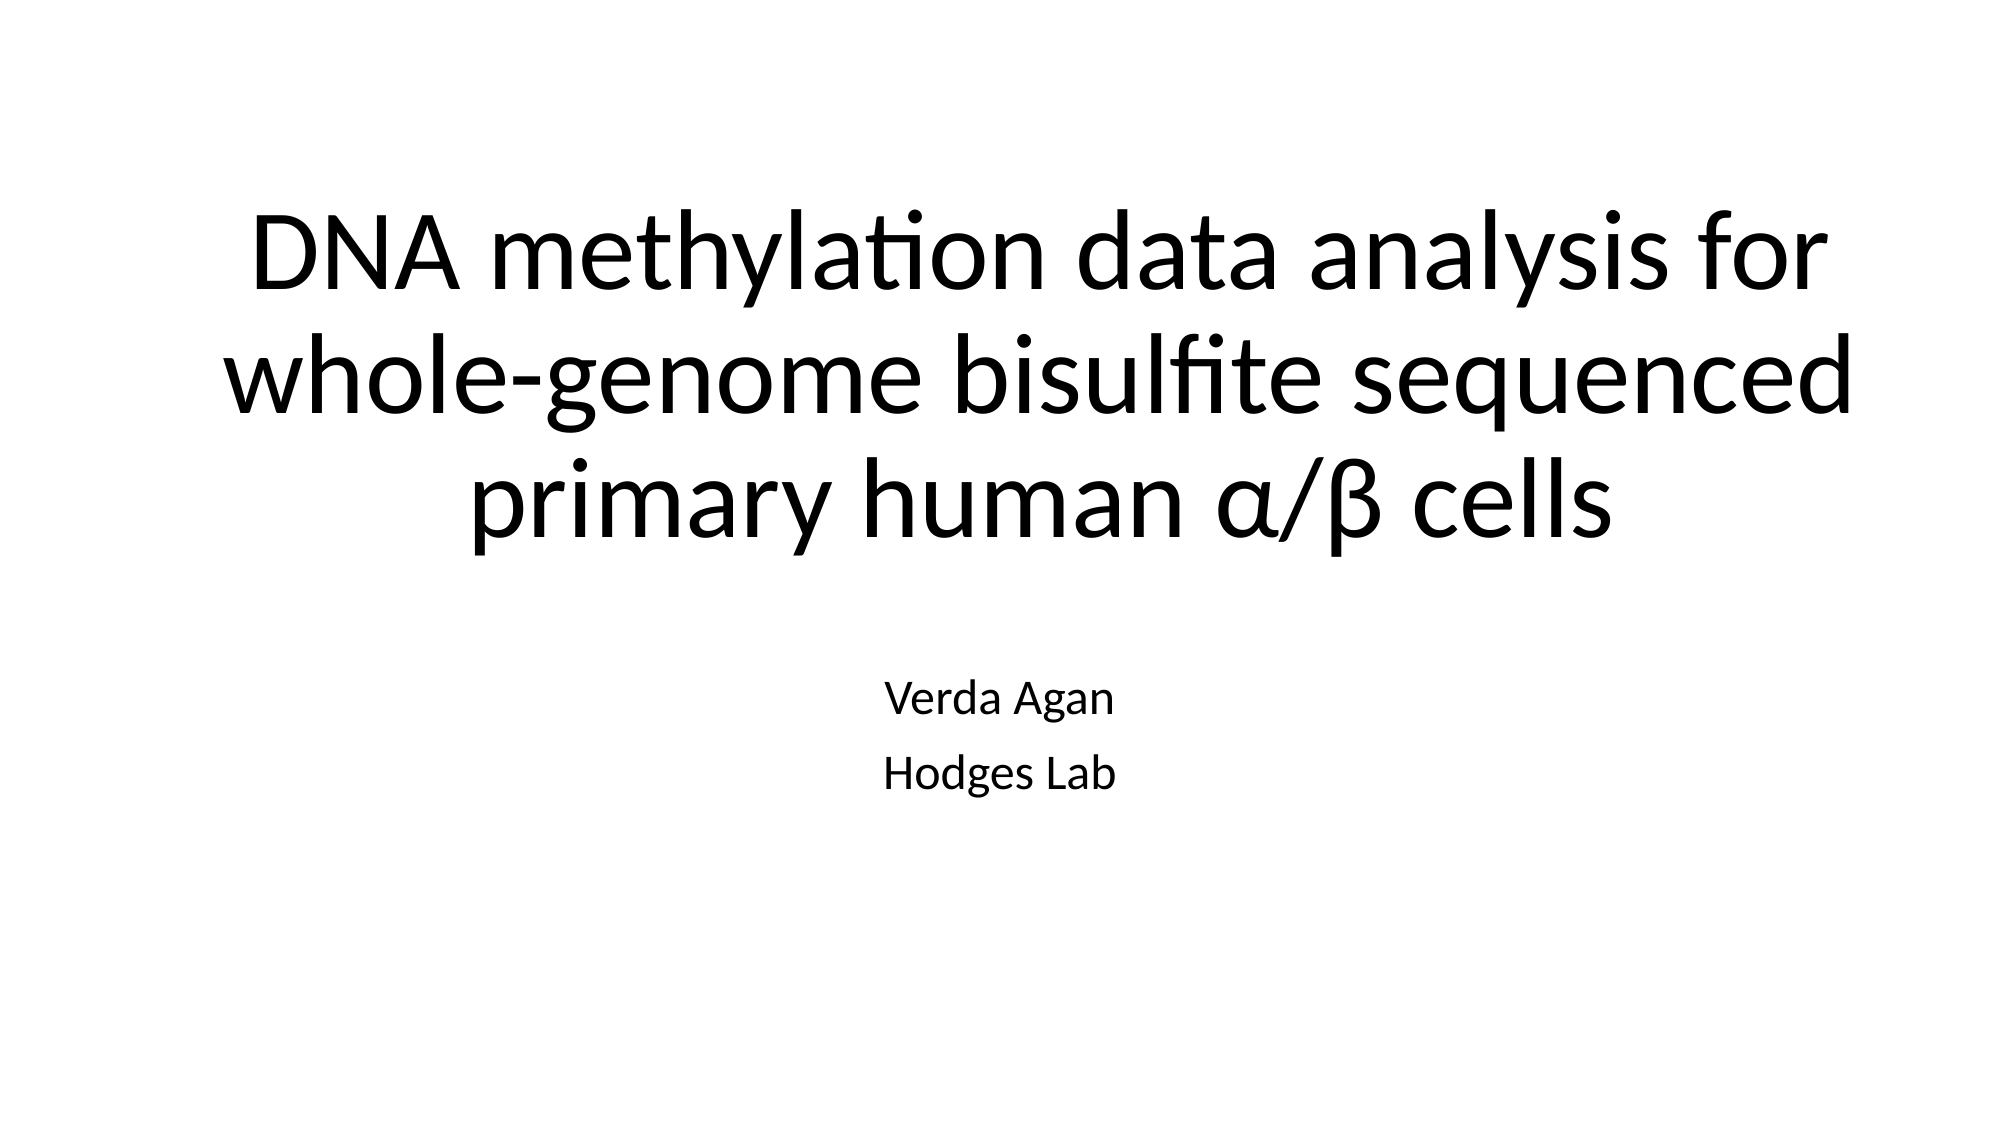

# DNA methylation data analysis for whole-genome bisulfite sequenced primary human α/β cells
Verda Agan
Hodges Lab